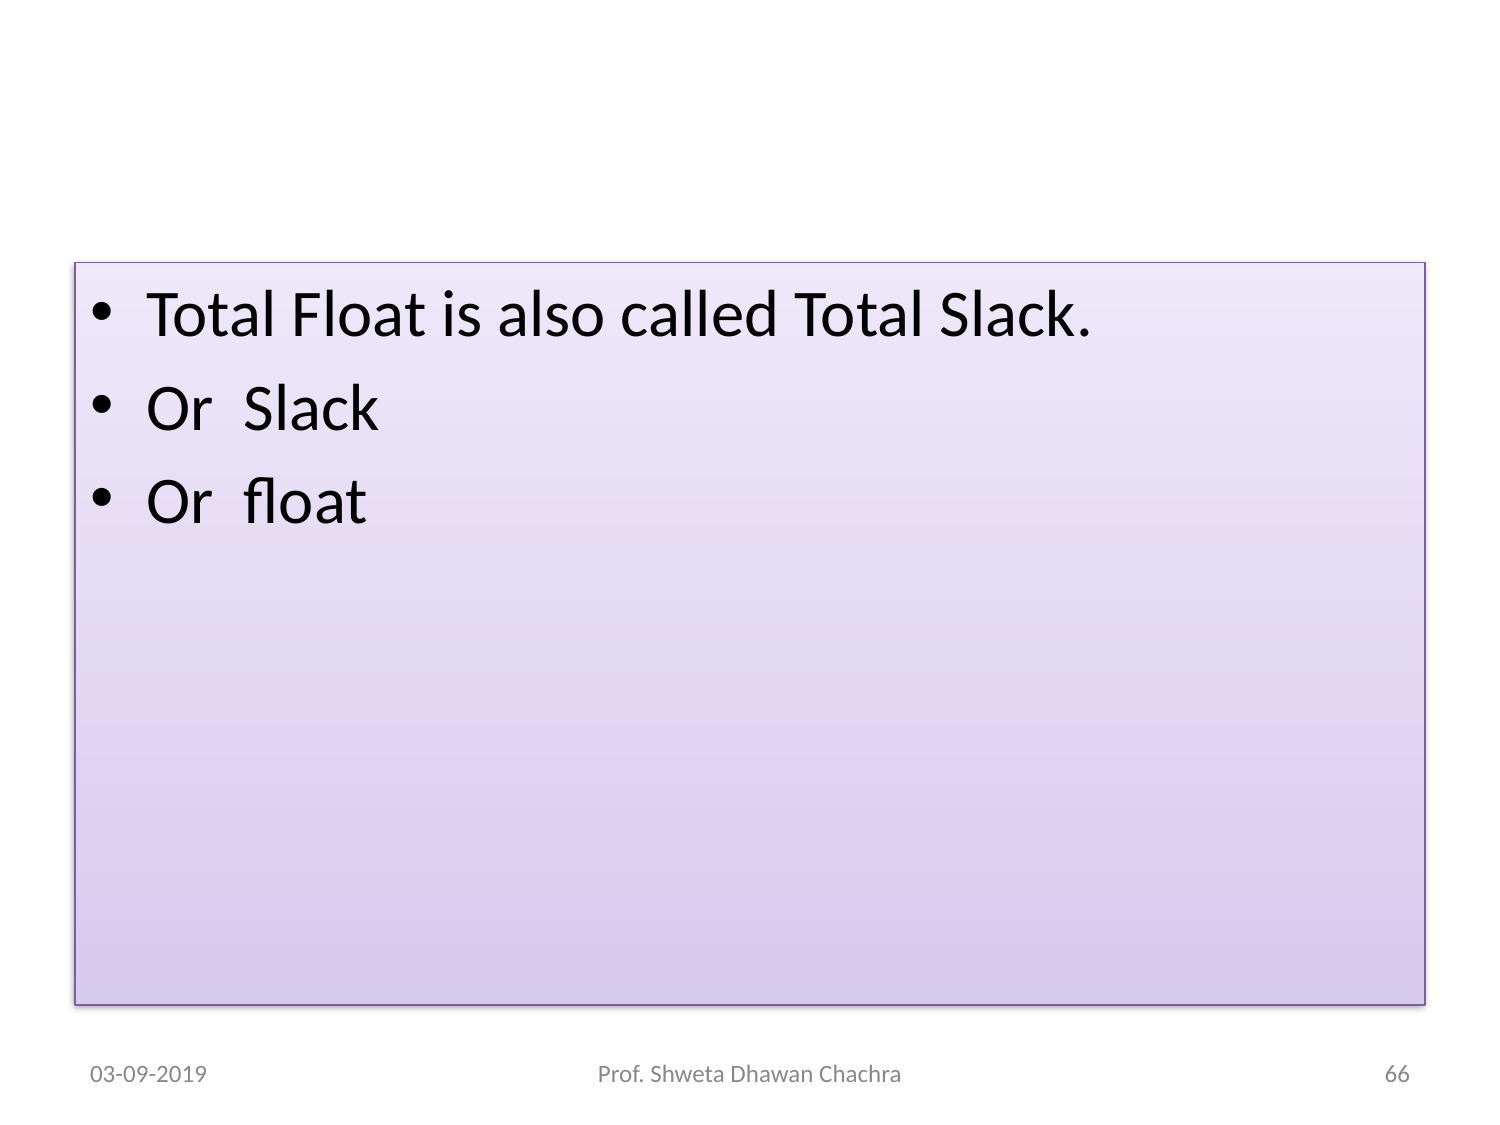

#
Total Float is also called Total Slack.
Or  Slack
Or  float
03-09-2019
Prof. Shweta Dhawan Chachra
66